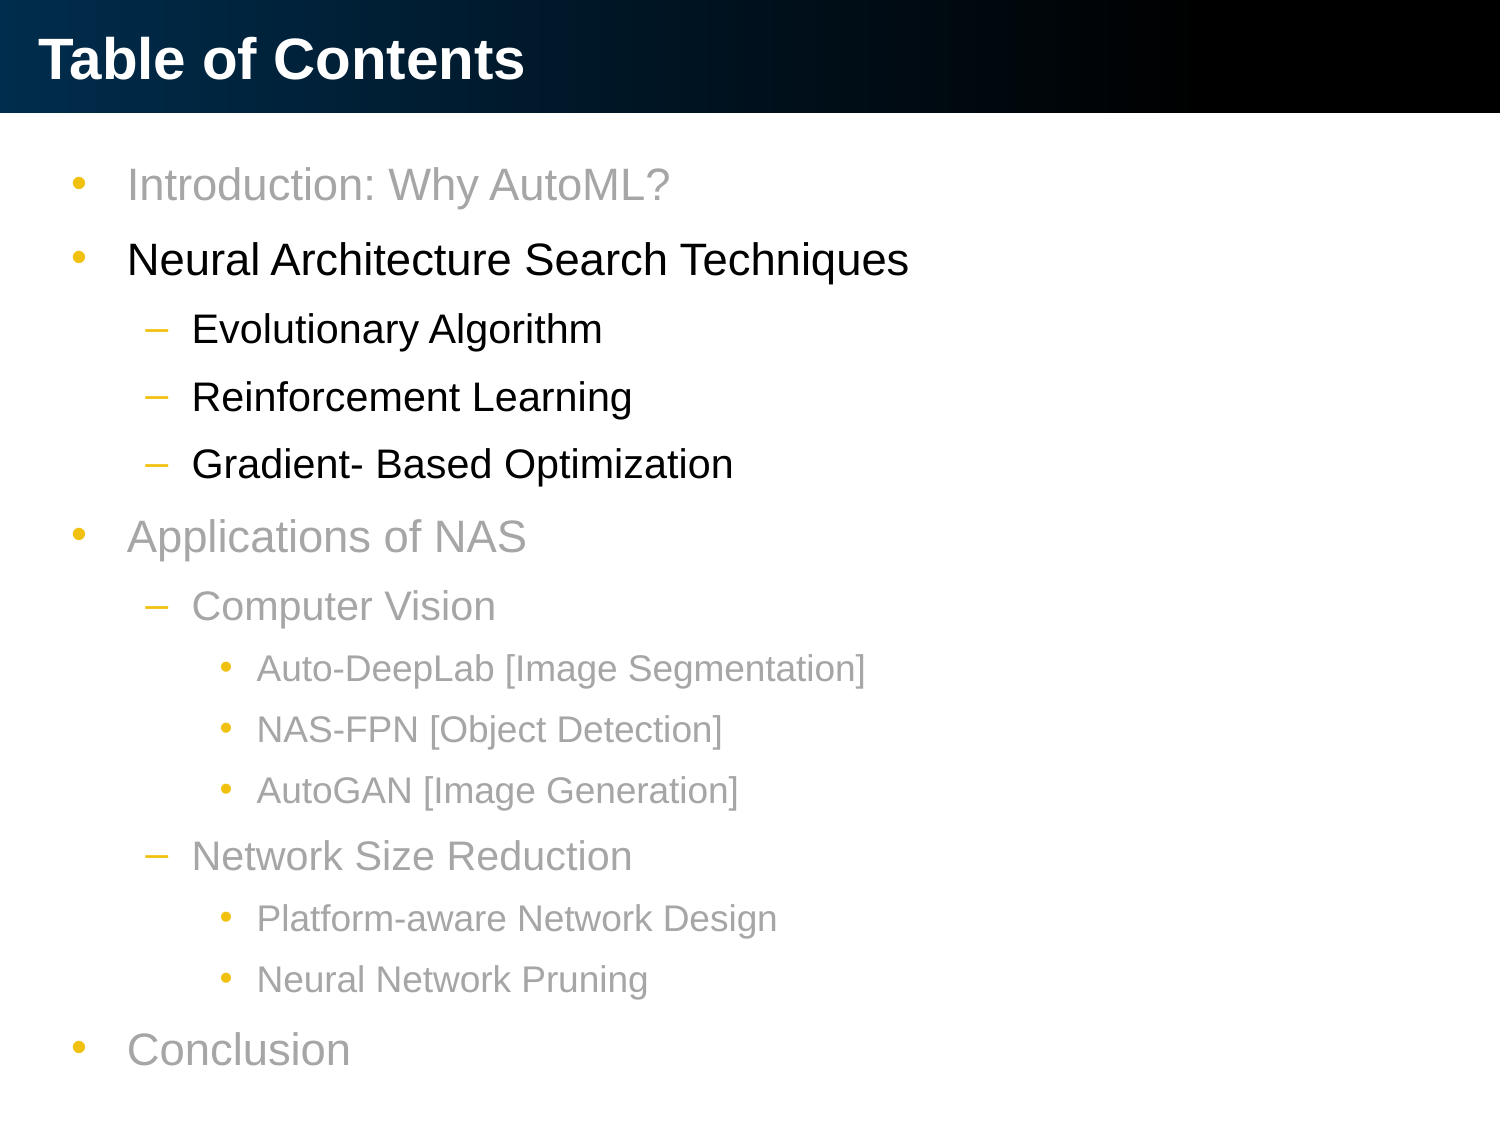

# Table of Contents
Introduction: Why AutoML?
Neural Architecture Search Techniques
Evolutionary Algorithm
Reinforcement Learning
Gradient- Based Optimization
Applications of NAS
Computer Vision
Auto-DeepLab [Image Segmentation]
NAS-FPN [Object Detection]
AutoGAN [Image Generation]
Network Size Reduction
Platform-aware Network Design
Neural Network Pruning
Conclusion